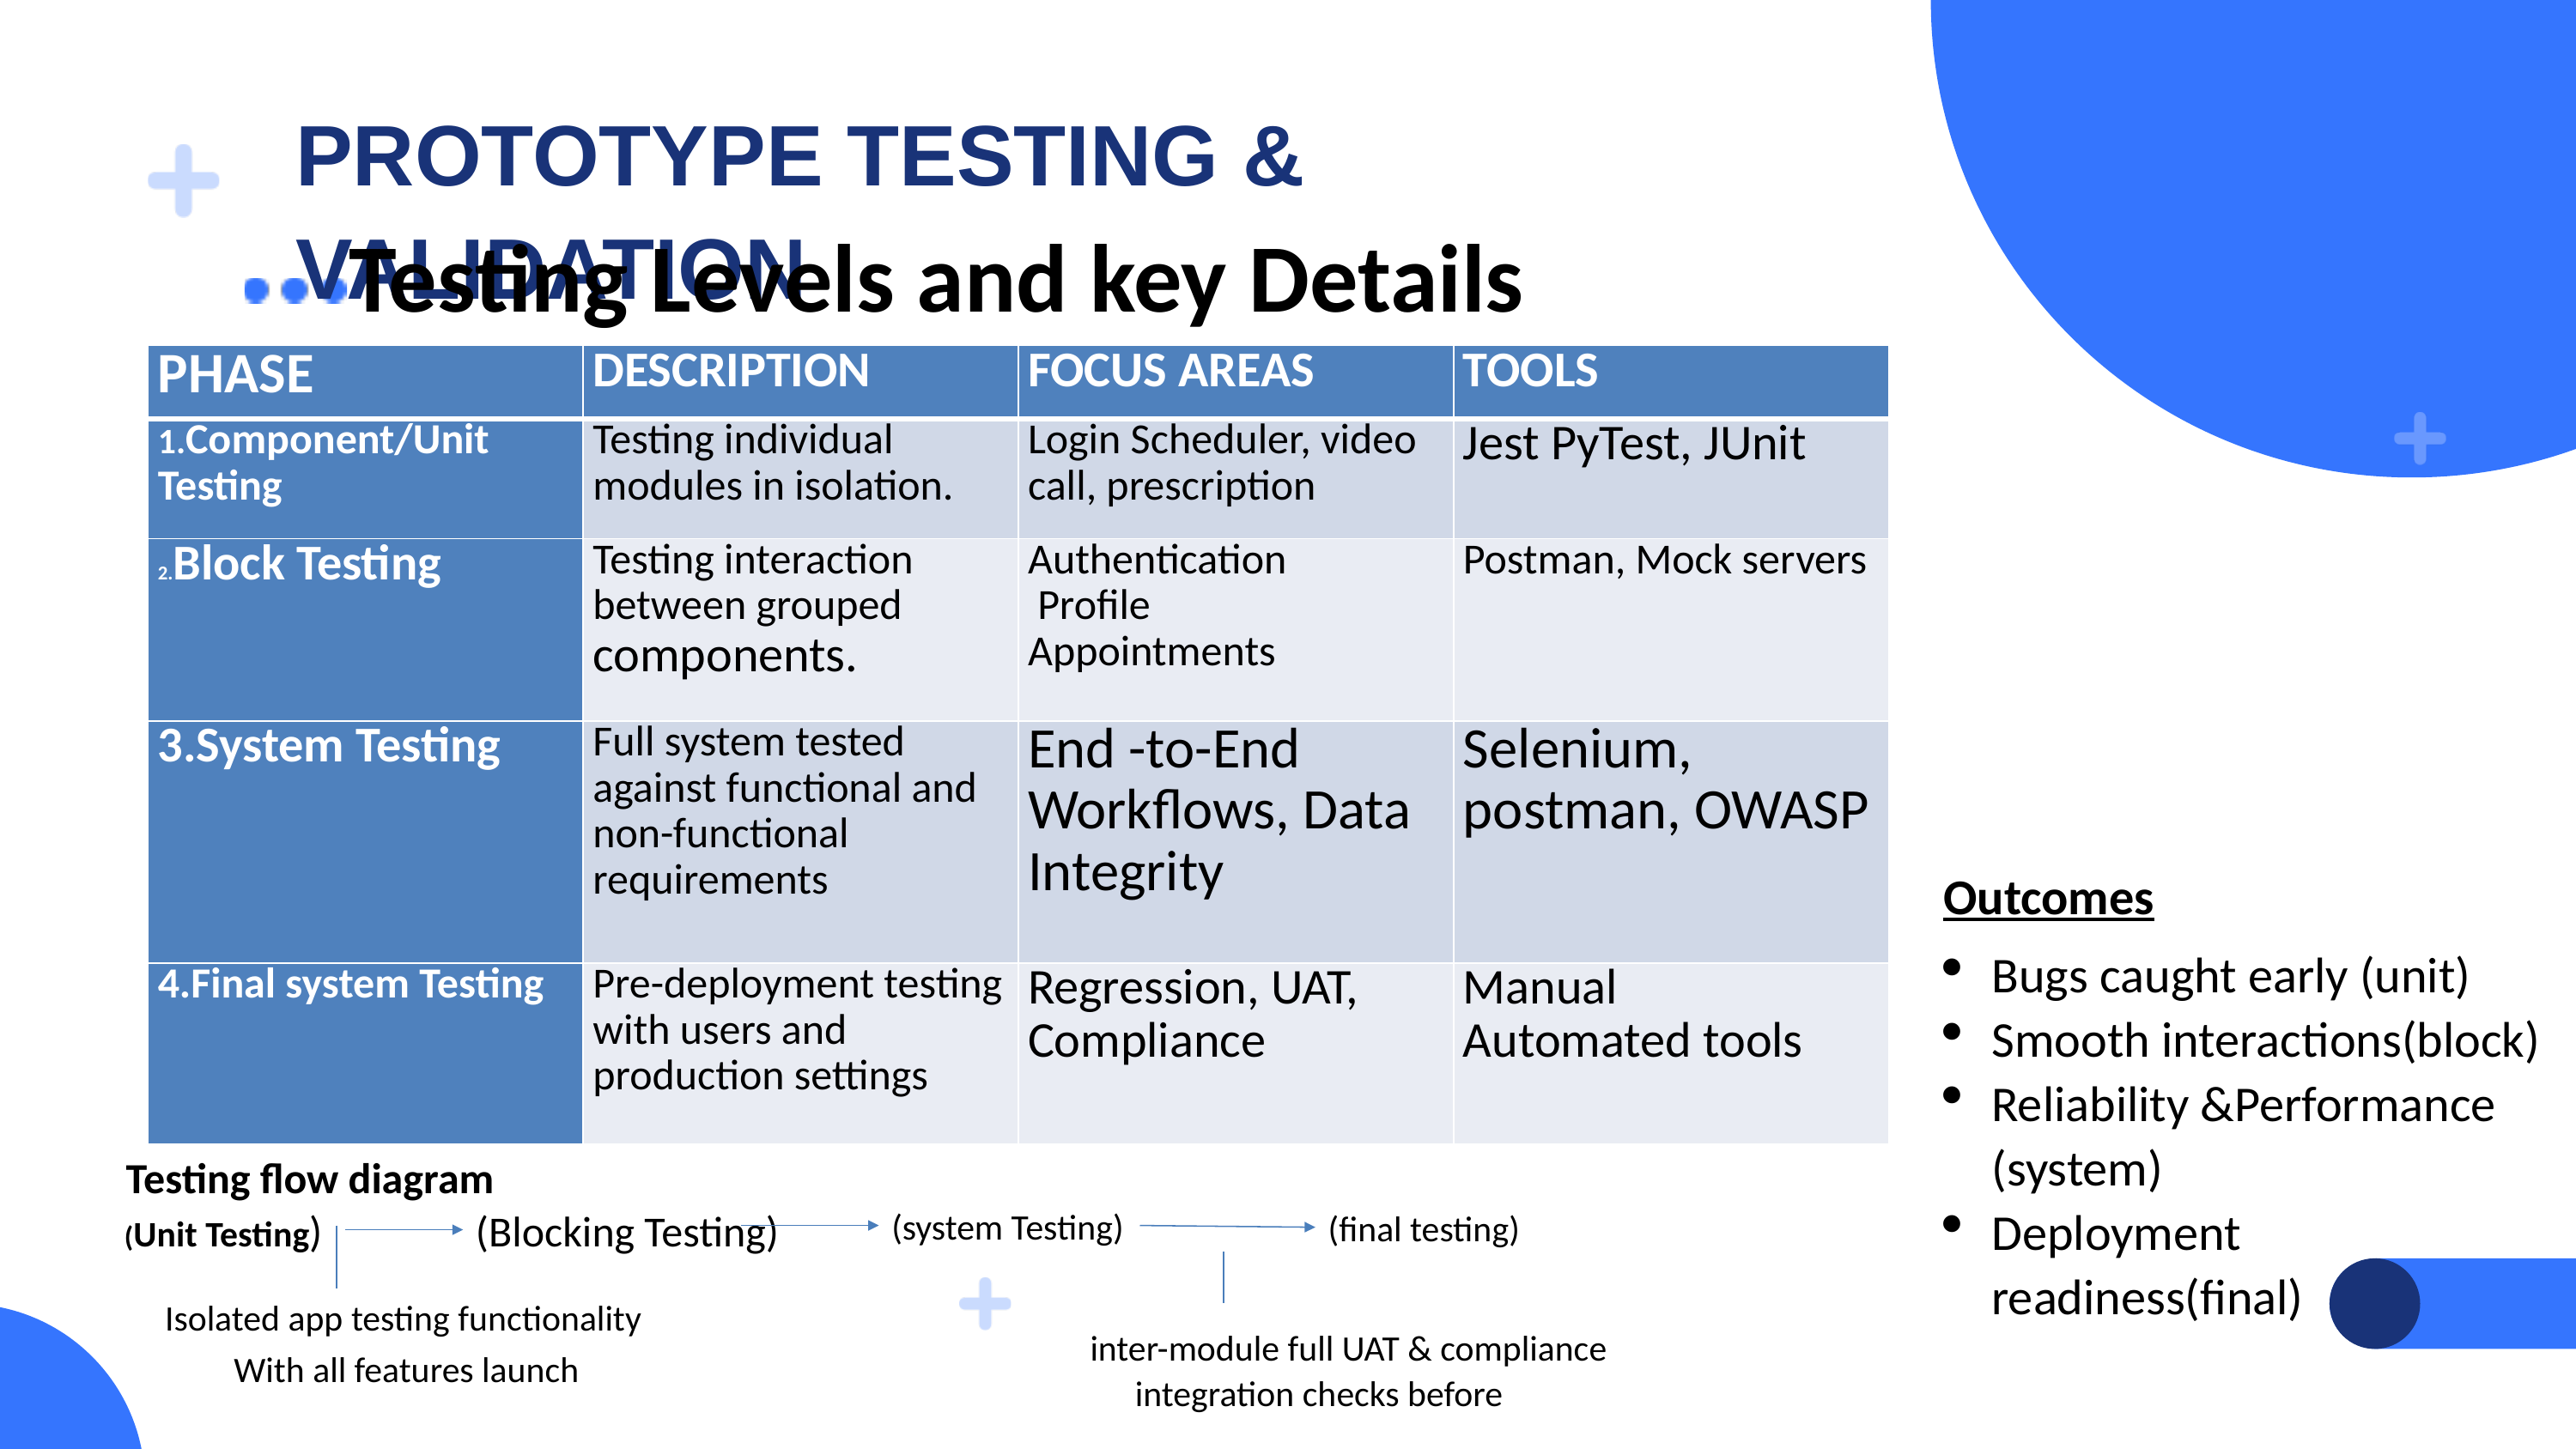

PROTOTYPE TESTING & VALIDATION

Testing Levels and key Details

| PHASE | DESCRIPTION | FOCUS AREAS | TOOLS |
| --- | --- | --- | --- |
| 1.Component/Unit Testing | Testing individual modules in isolation. | Login Scheduler, video call, prescription | Jest PyTest, JUnit |
| 2.Block Testing | Testing interaction between grouped components. | Authentication Profile Appointments | Postman, Mock servers |
| 3.System Testing | Full system tested against functional and non-functional requirements | End -to-End Workflows, Data Integrity | Selenium, postman, OWASP |
| 4.Final system Testing | Pre-deployment testing with users and production settings | Regression, UAT, Compliance | Manual Automated tools |

Outcomes
Bugs caught early (unit)
Smooth interactions(block)
Reliability &Performance (system)
Deployment readiness(final)
Testing flow diagram

(Unit Testing)
(Blocking Testing)
(system Testing)
(final testing)

Isolated app testing functionality

inter-module full UAT & compliance
With all features launch
integration checks before